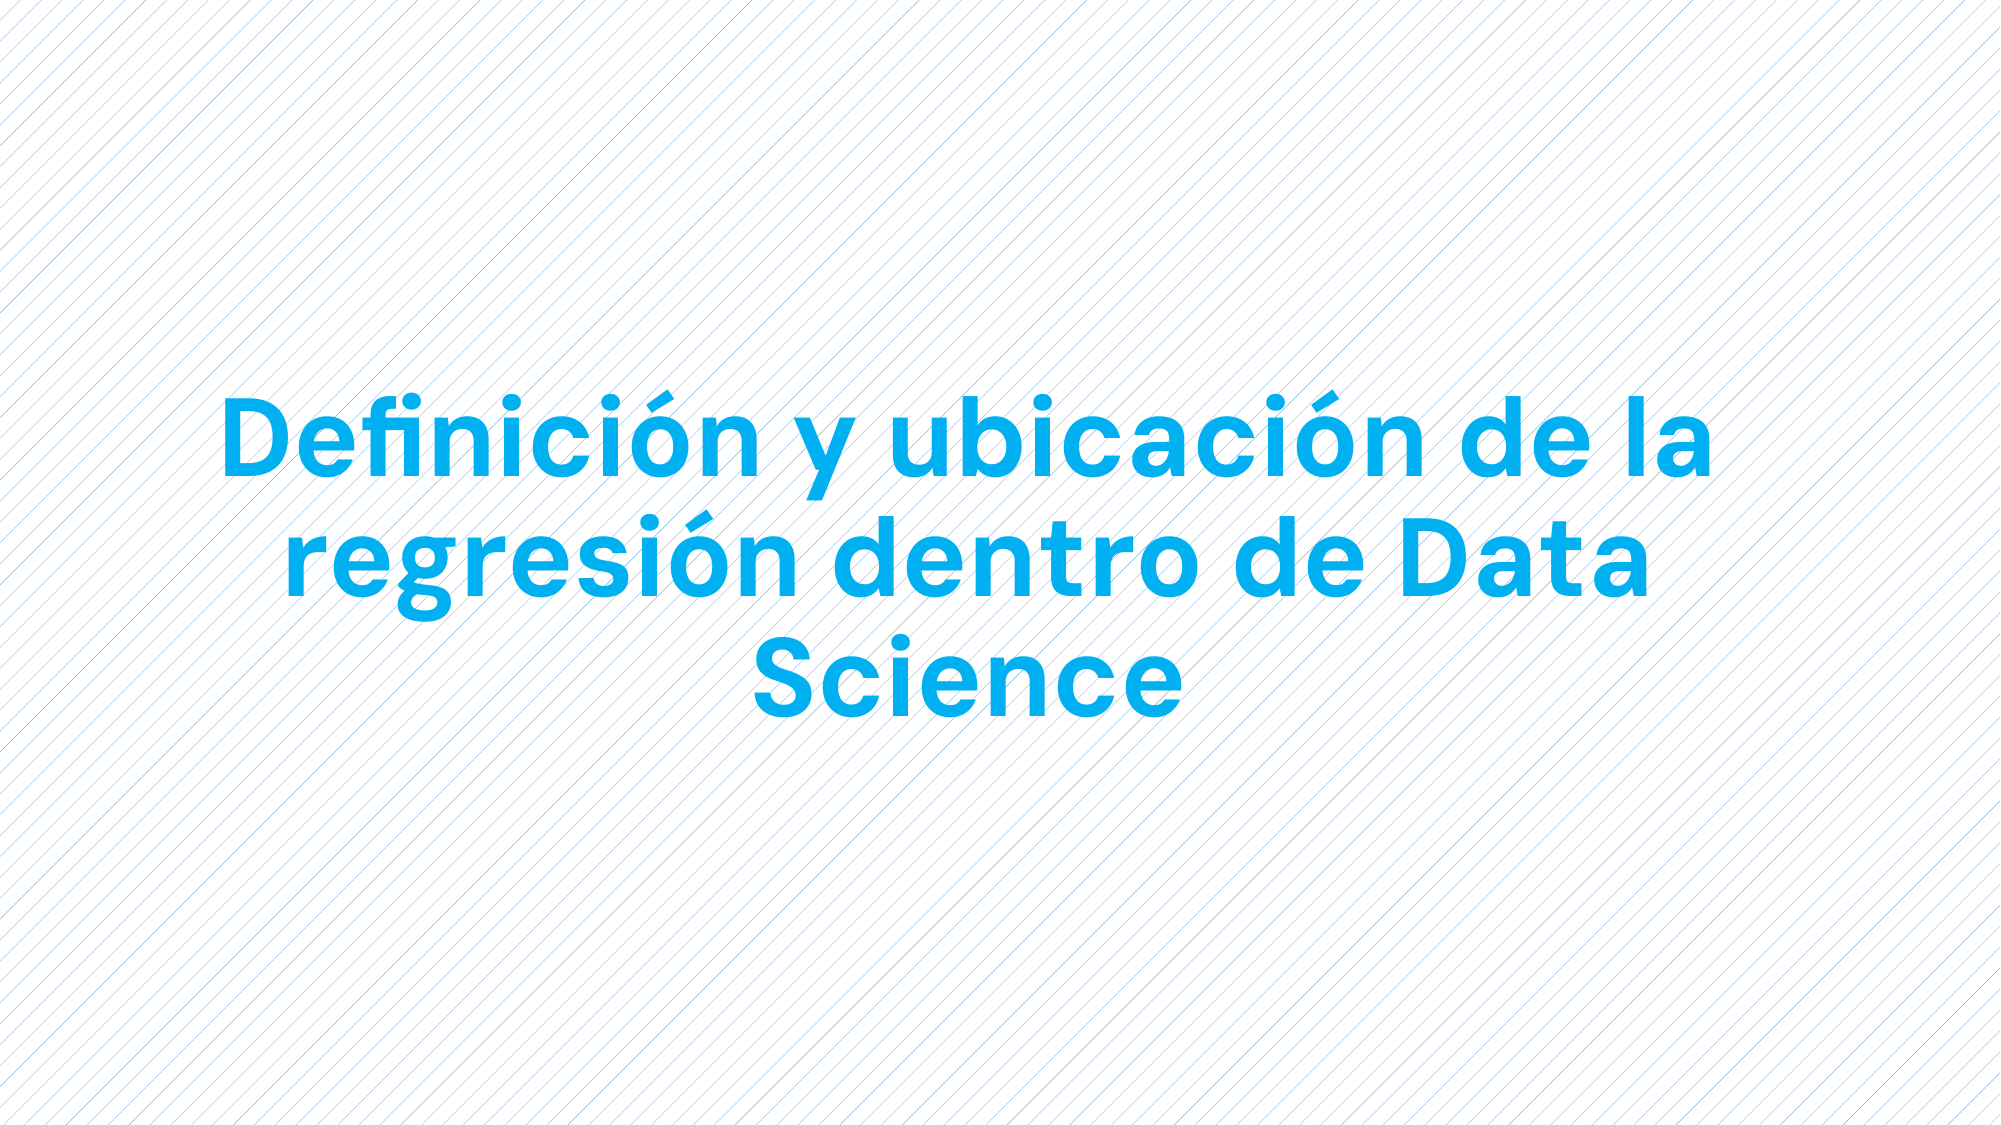

Definición y ubicación de la regresión dentro de Data Science